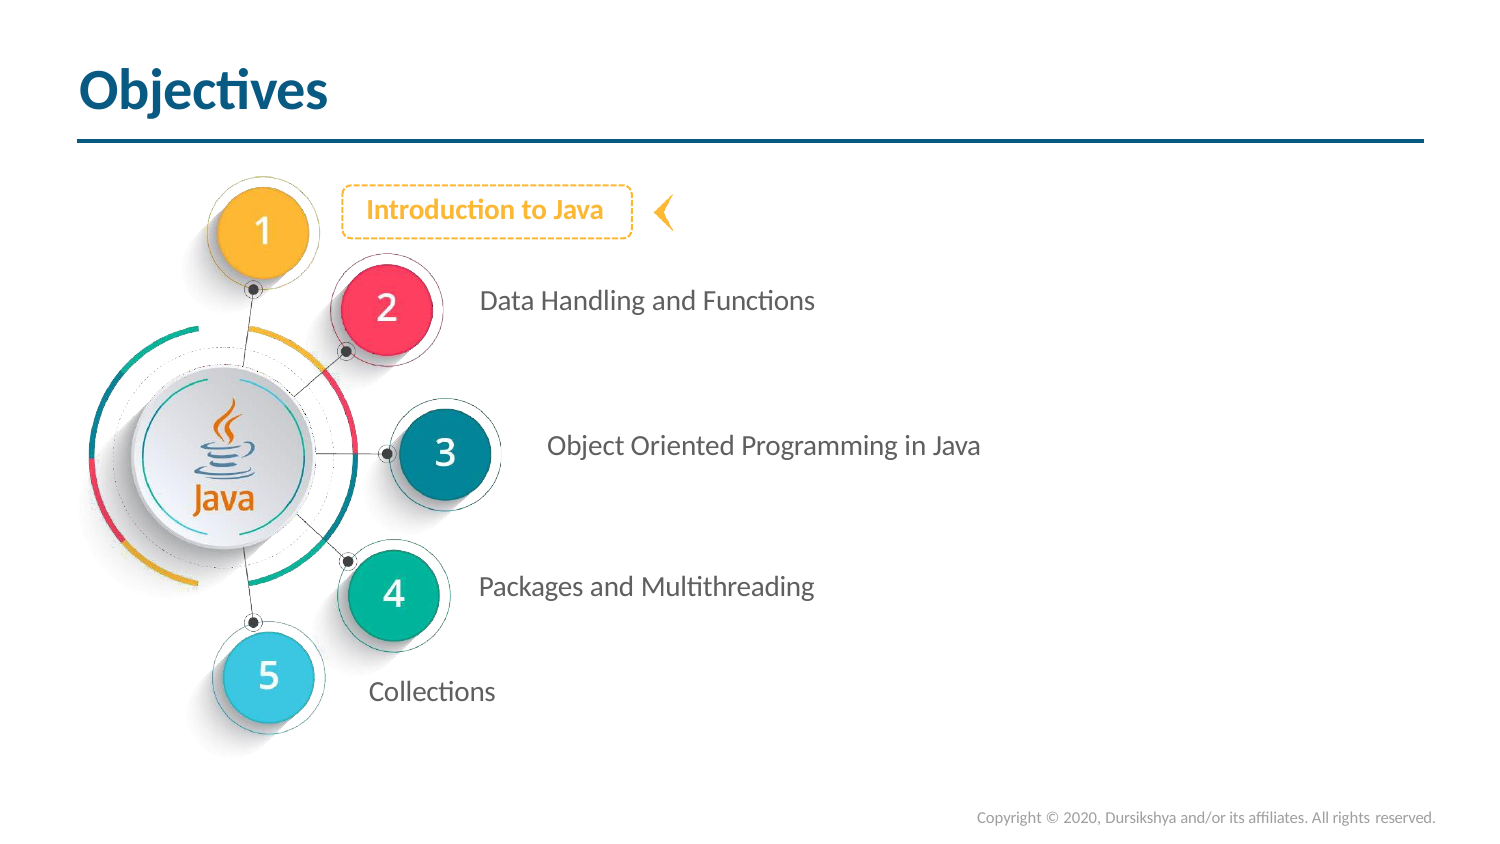

# Objectives

Introduction to Java

Data Handling and Functions

Object Oriented Programming in Java
Packages and Multithreading

Collections
Copyright © 2020, Dursikshya and/or its affiliates. All rights reserved.